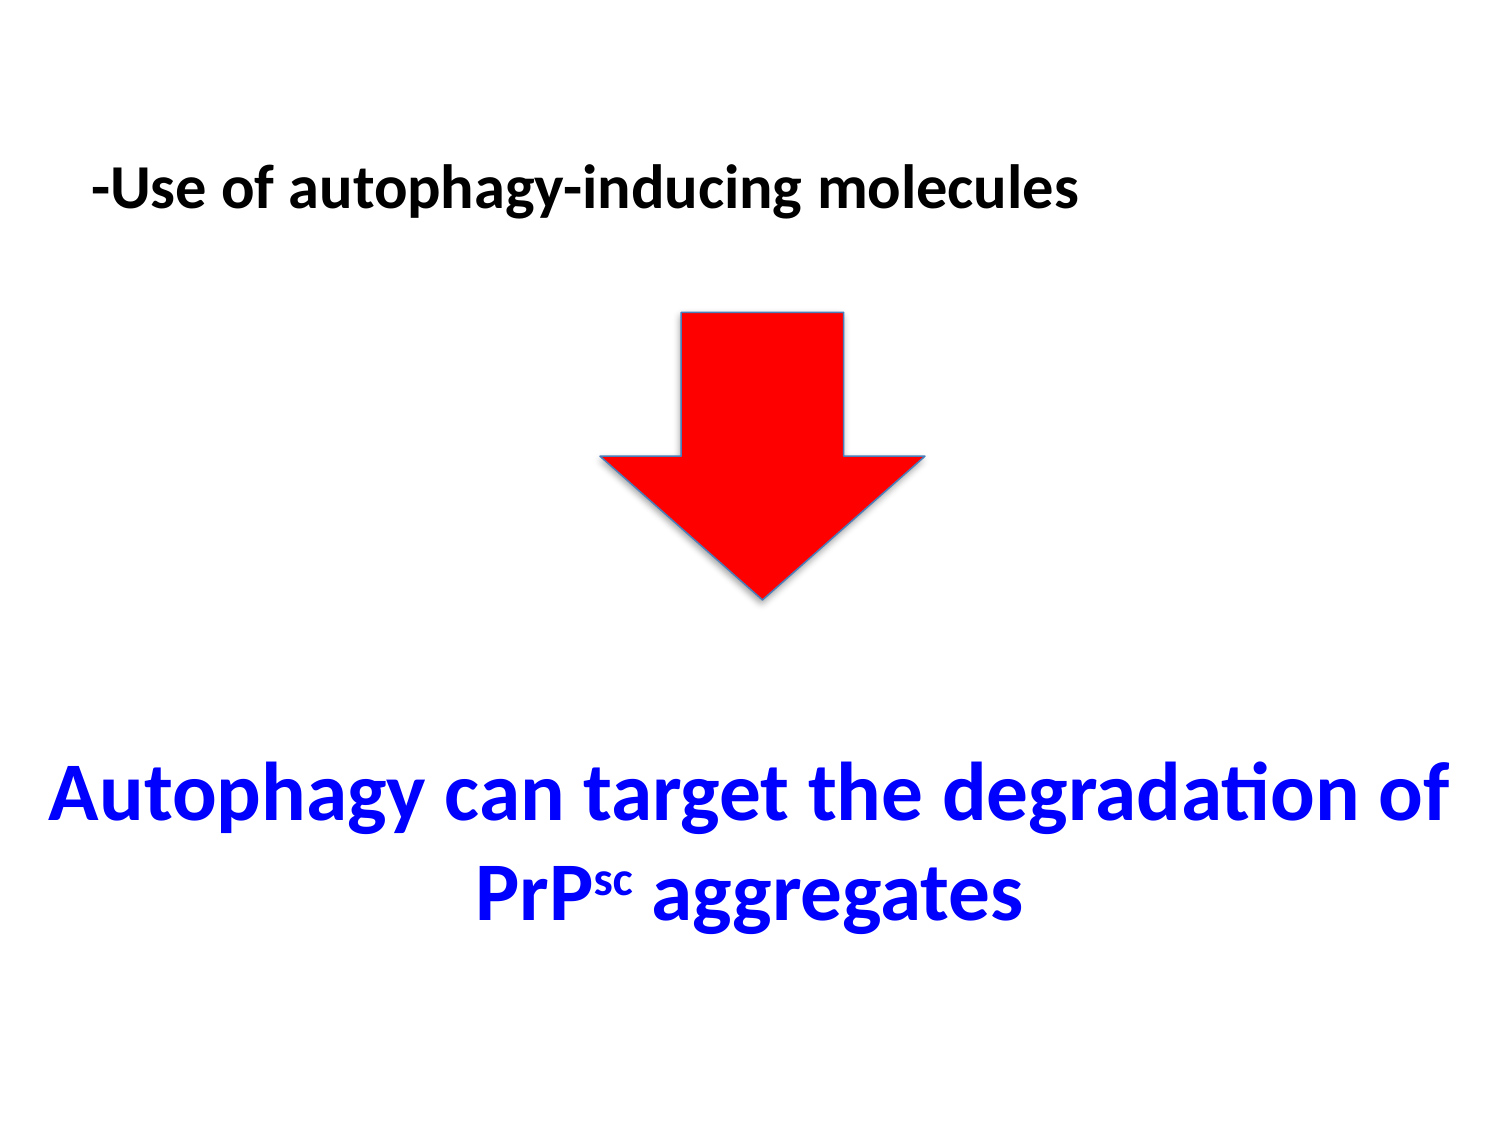

-Use of autophagy-inducing molecules

Autophagy can target the degradation of PrPsc aggregates